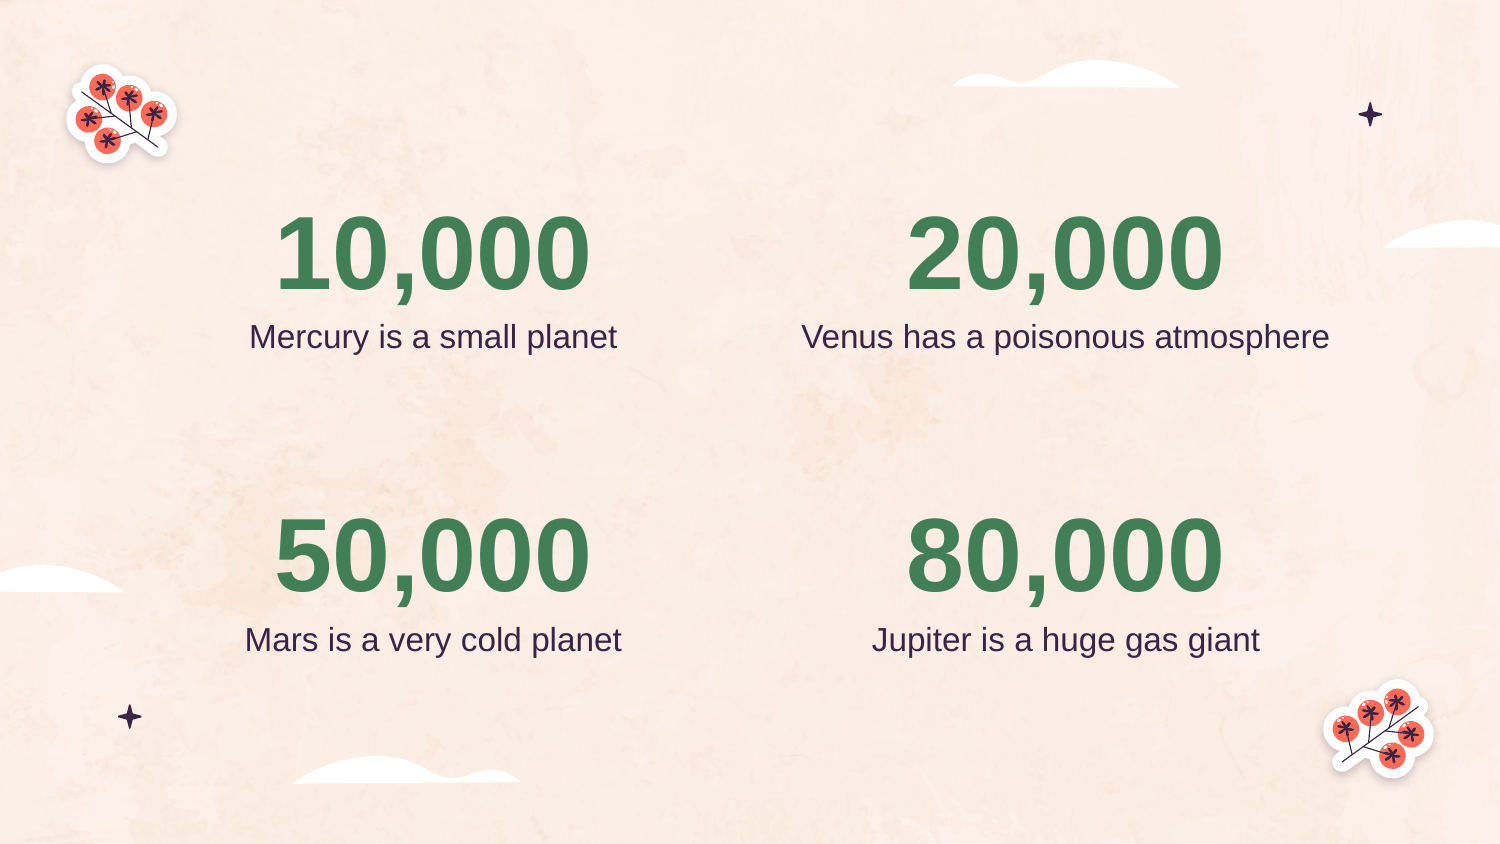

# 10,000
20,000
Mercury is a small planet
Venus has a poisonous atmosphere

50,000
80,000
Mars is a very cold planet
Jupiter is a huge gas giant